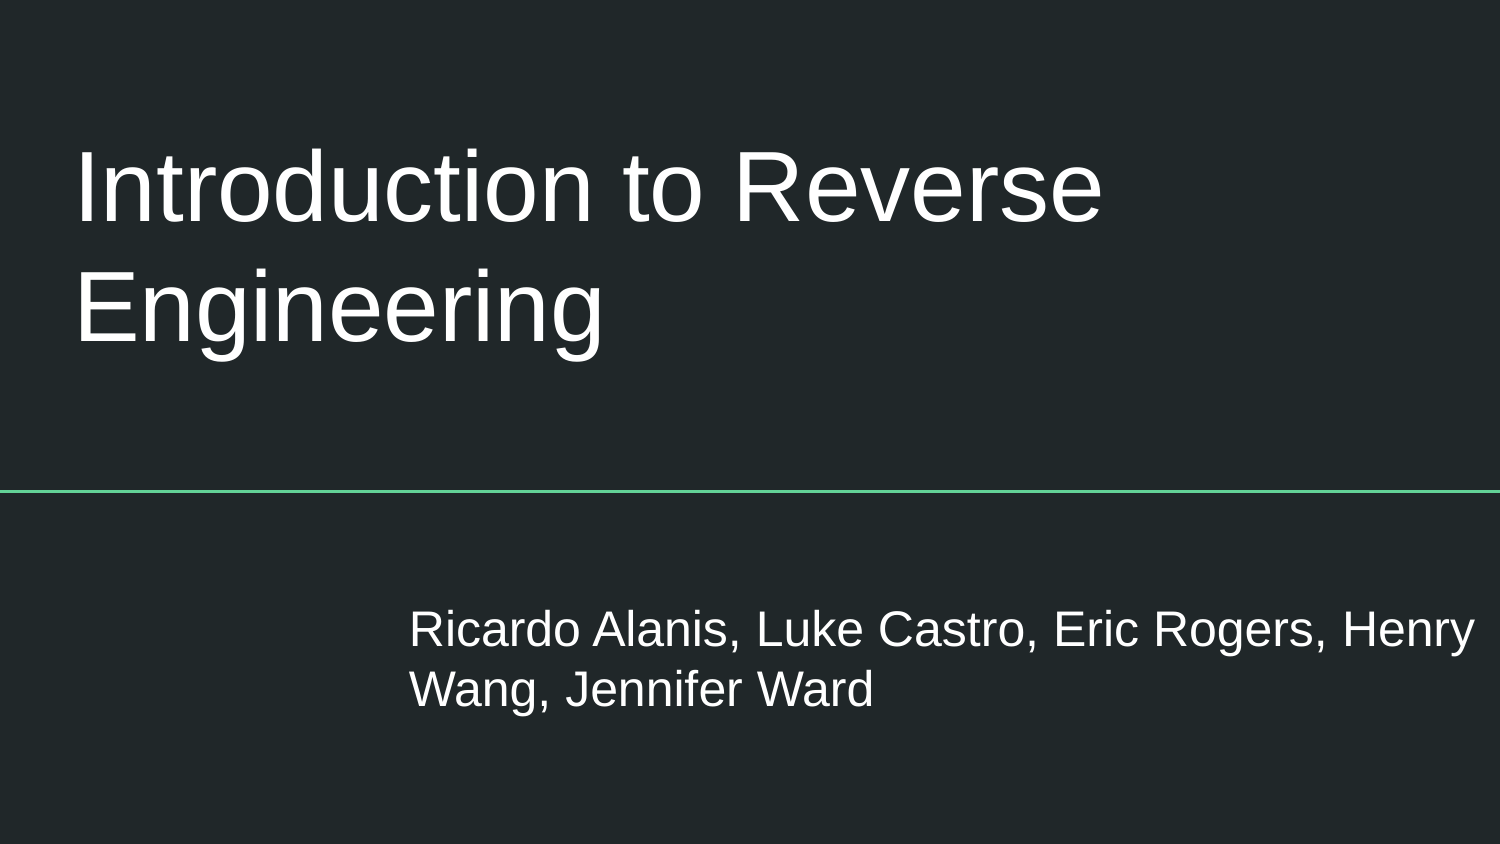

# Introduction to Reverse Engineering
Ricardo Alanis, Luke Castro, Eric Rogers, Henry Wang, Jennifer Ward